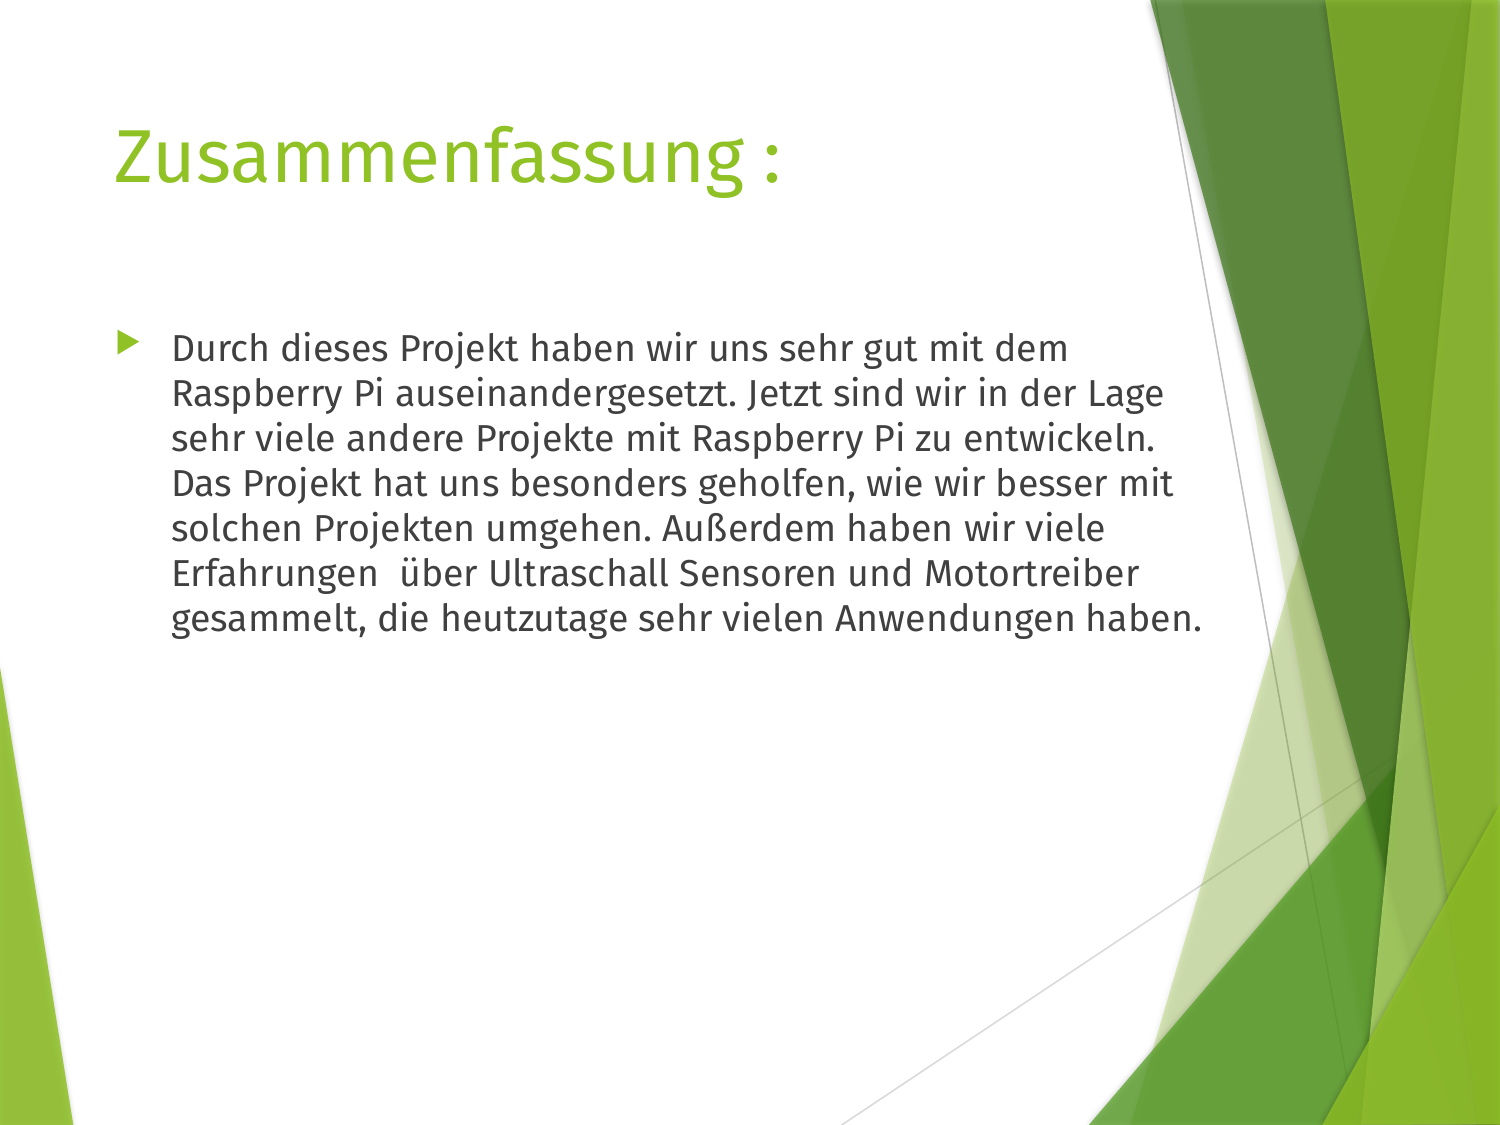

# Zusammenfassung :
Durch dieses Projekt haben wir uns sehr gut mit dem Raspberry Pi auseinandergesetzt. Jetzt sind wir in der Lage sehr viele andere Projekte mit Raspberry Pi zu entwickeln. Das Projekt hat uns besonders geholfen, wie wir besser mit solchen Projekten umgehen. Außerdem haben wir viele Erfahrungen  über Ultraschall Sensoren und Motortreiber gesammelt, die heutzutage sehr vielen Anwendungen haben.